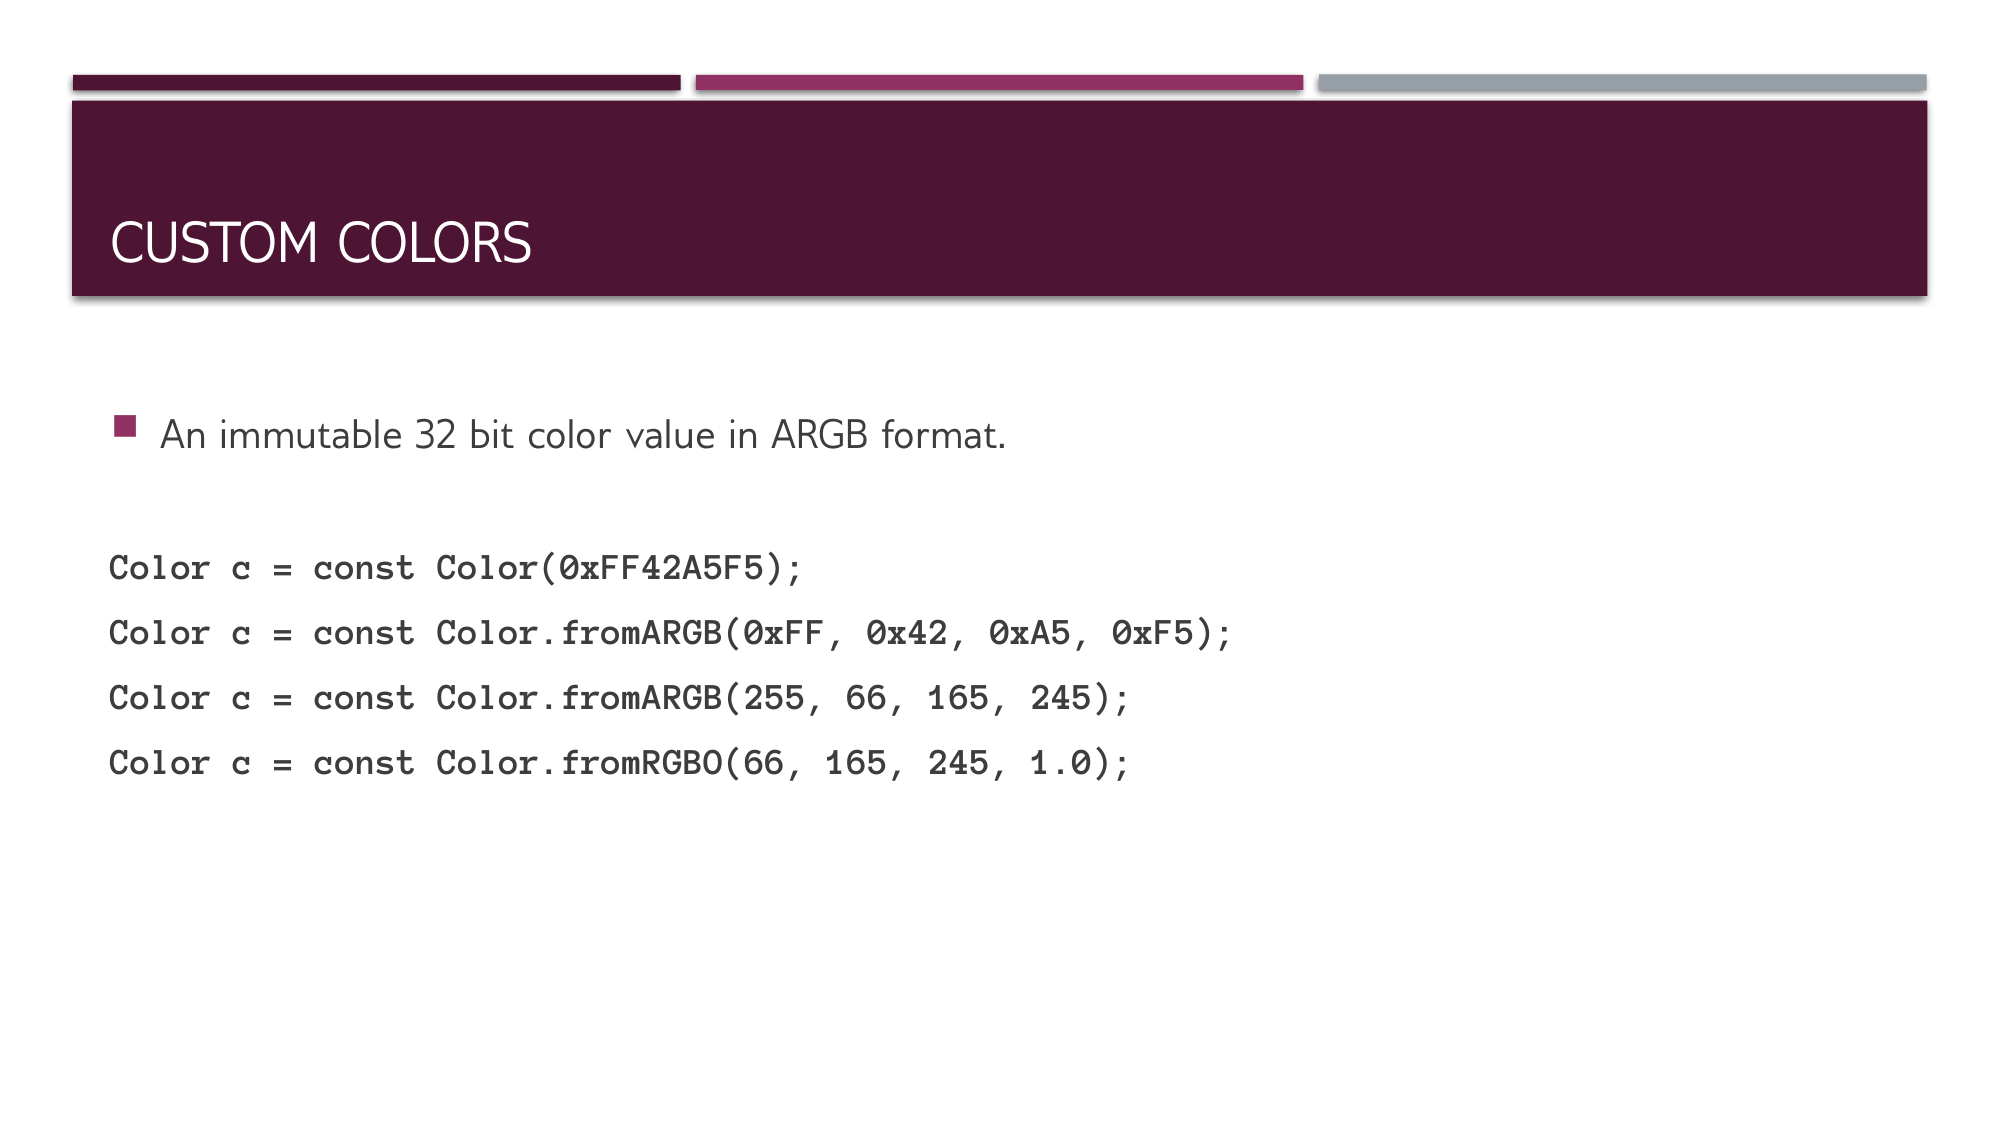

# Custom Colors
An immutable 32 bit color value in ARGB format.

Color c = const Color(0xFF42A5F5);
Color c = const Color.fromARGB(0xFF, 0x42, 0xA5, 0xF5);
Color c = const Color.fromARGB(255, 66, 165, 245);
Color c = const Color.fromRGBO(66, 165, 245, 1.0);